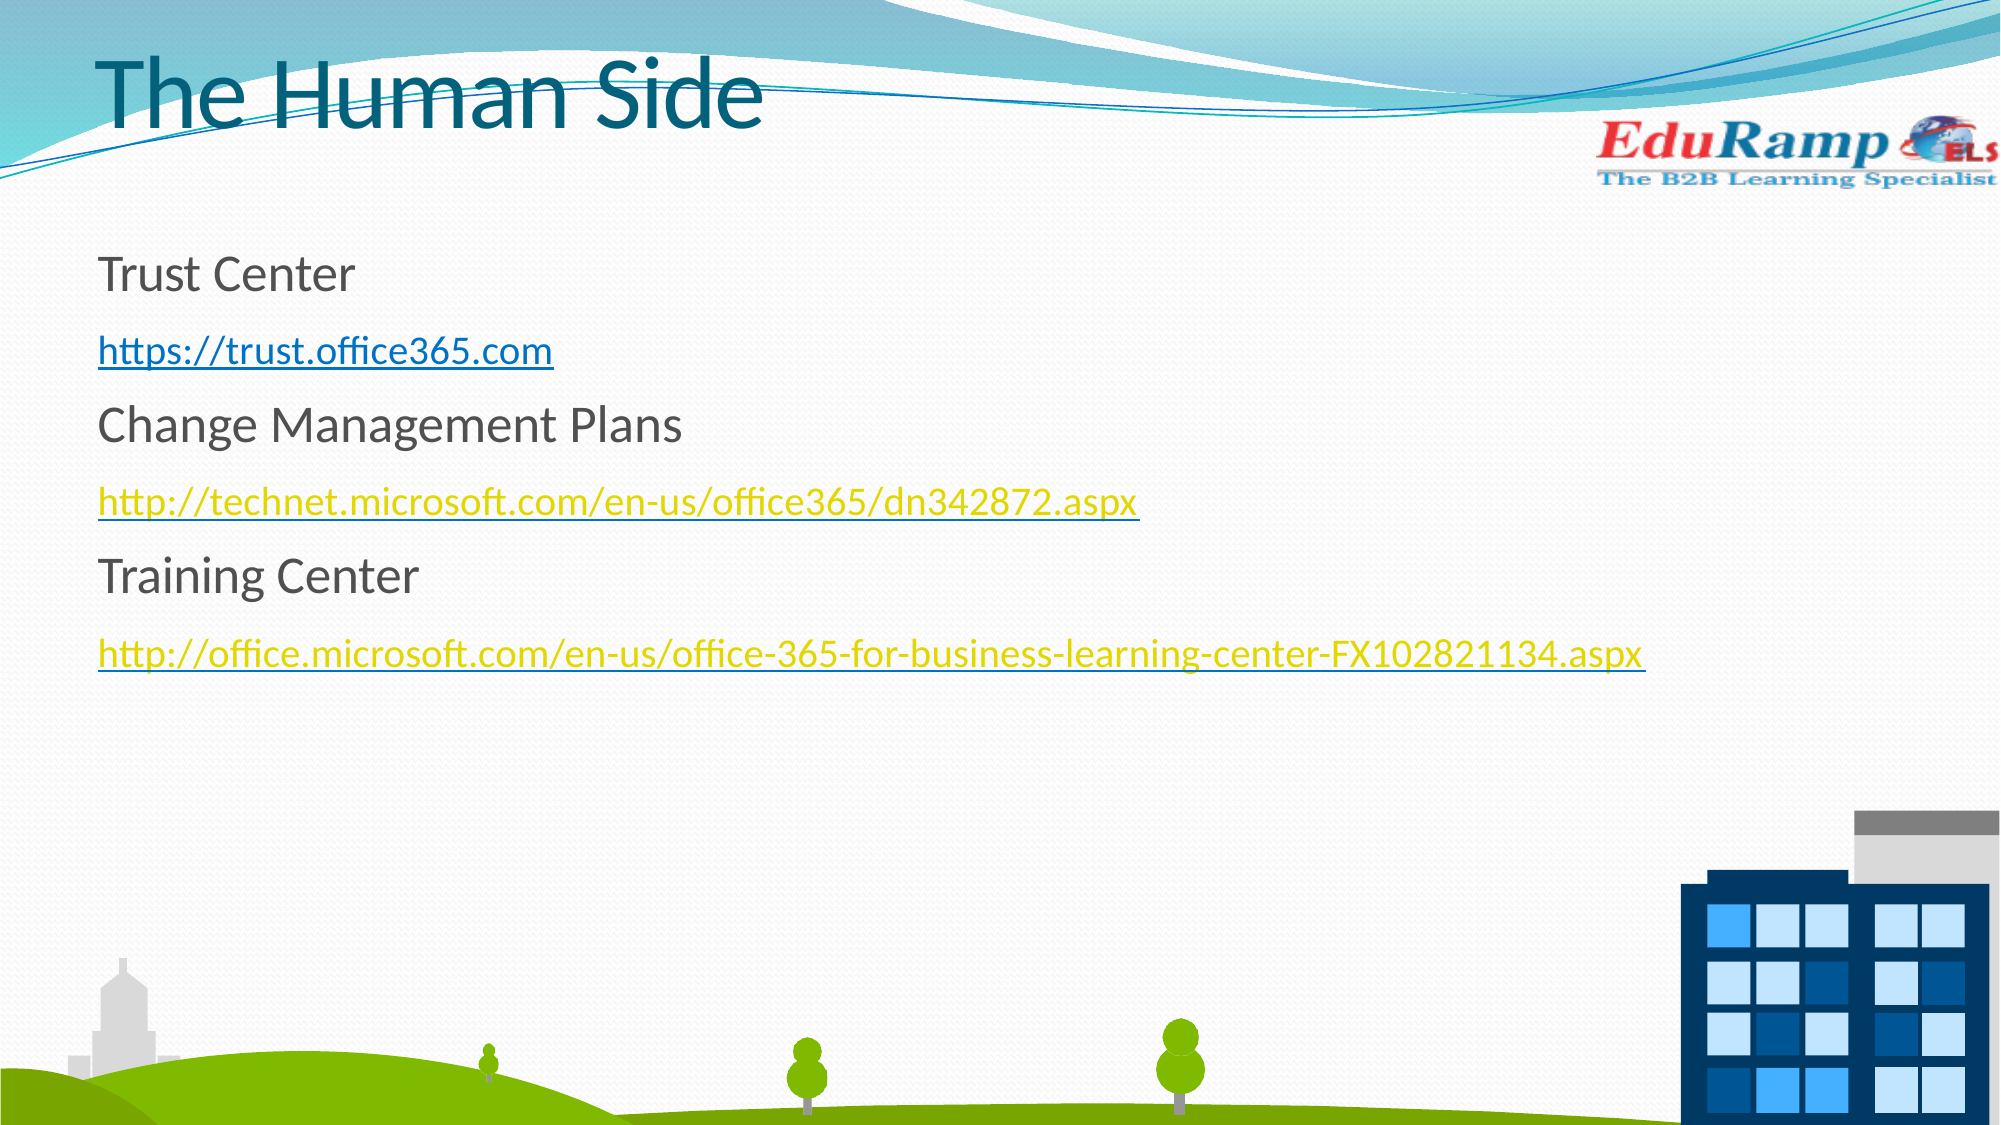

# The Human Side
Trust Center
https://trust.office365.com
Change Management Plans
http://technet.microsoft.com/en-us/office365/dn342872.aspx
Training Center
http://office.microsoft.com/en-us/office-365-for-business-learning-center-FX102821134.aspx

|  |  |
| --- | --- |
|  |  |
|  |  |